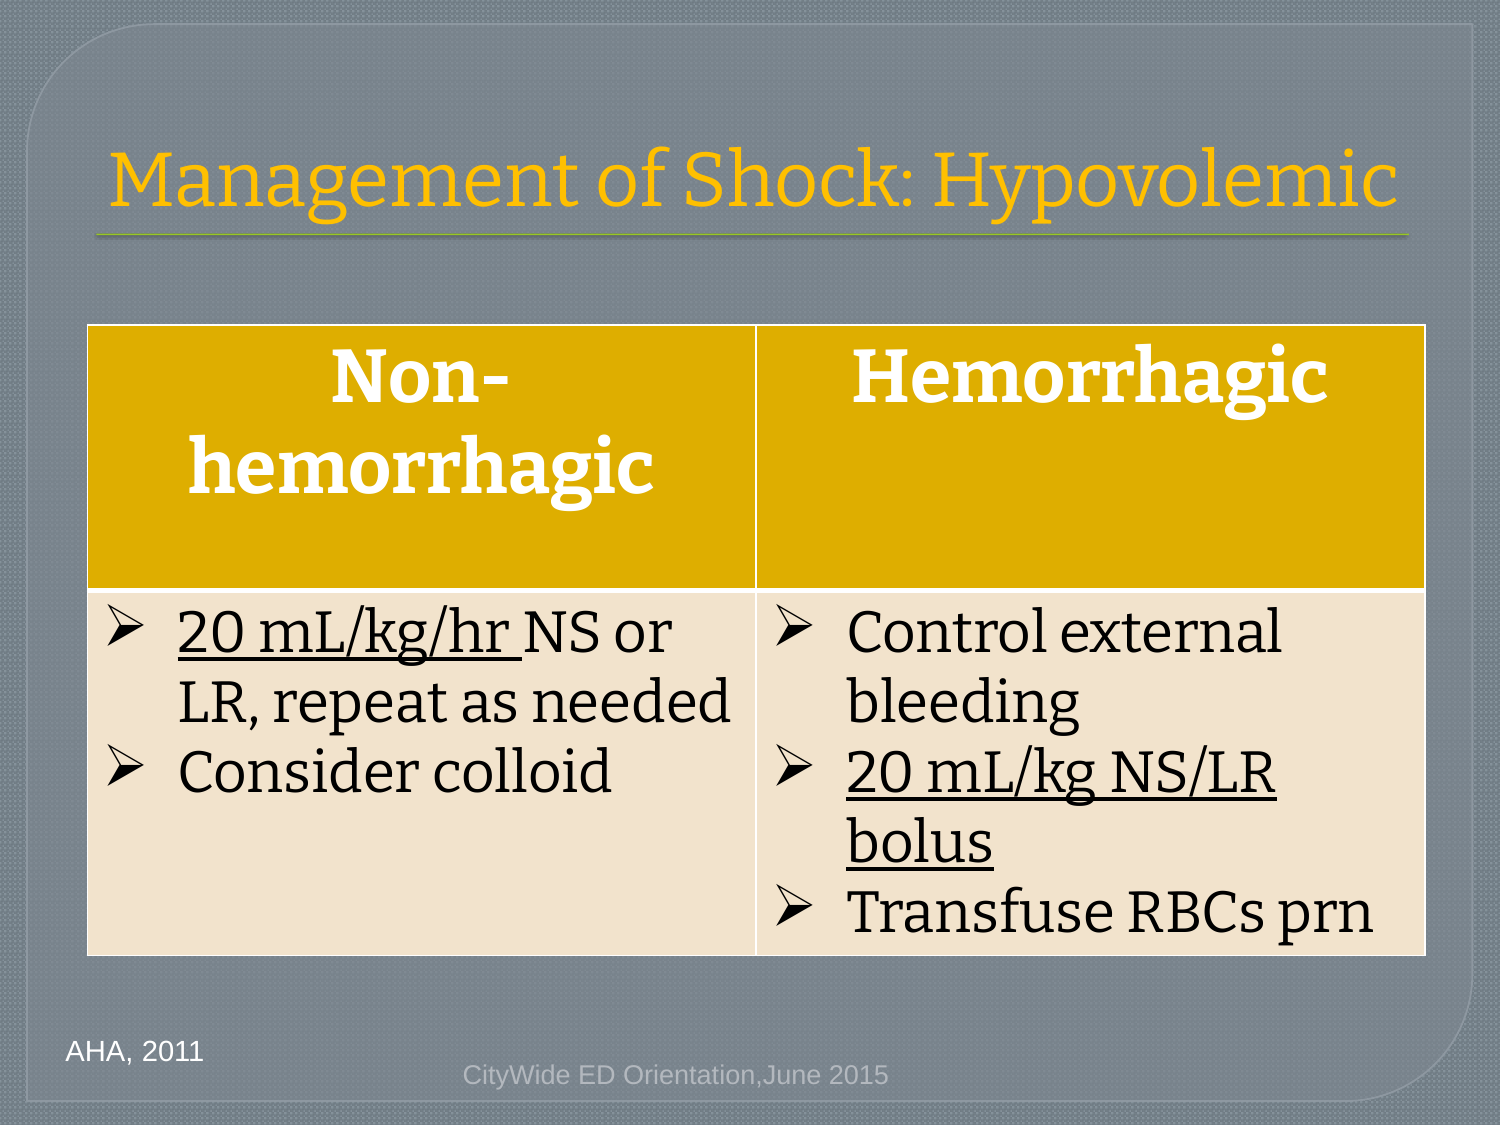

# Management of Shock: Hypovolemic
| Non- hemorrhagic | Hemorrhagic |
| --- | --- |
| 20 mL/kg/hr NS or LR, repeat as needed Consider colloid | Control external bleeding 20 mL/kg NS/LR bolus Transfuse RBCs prn |
AHA, 2011
CityWide ED Orientation,June 2015